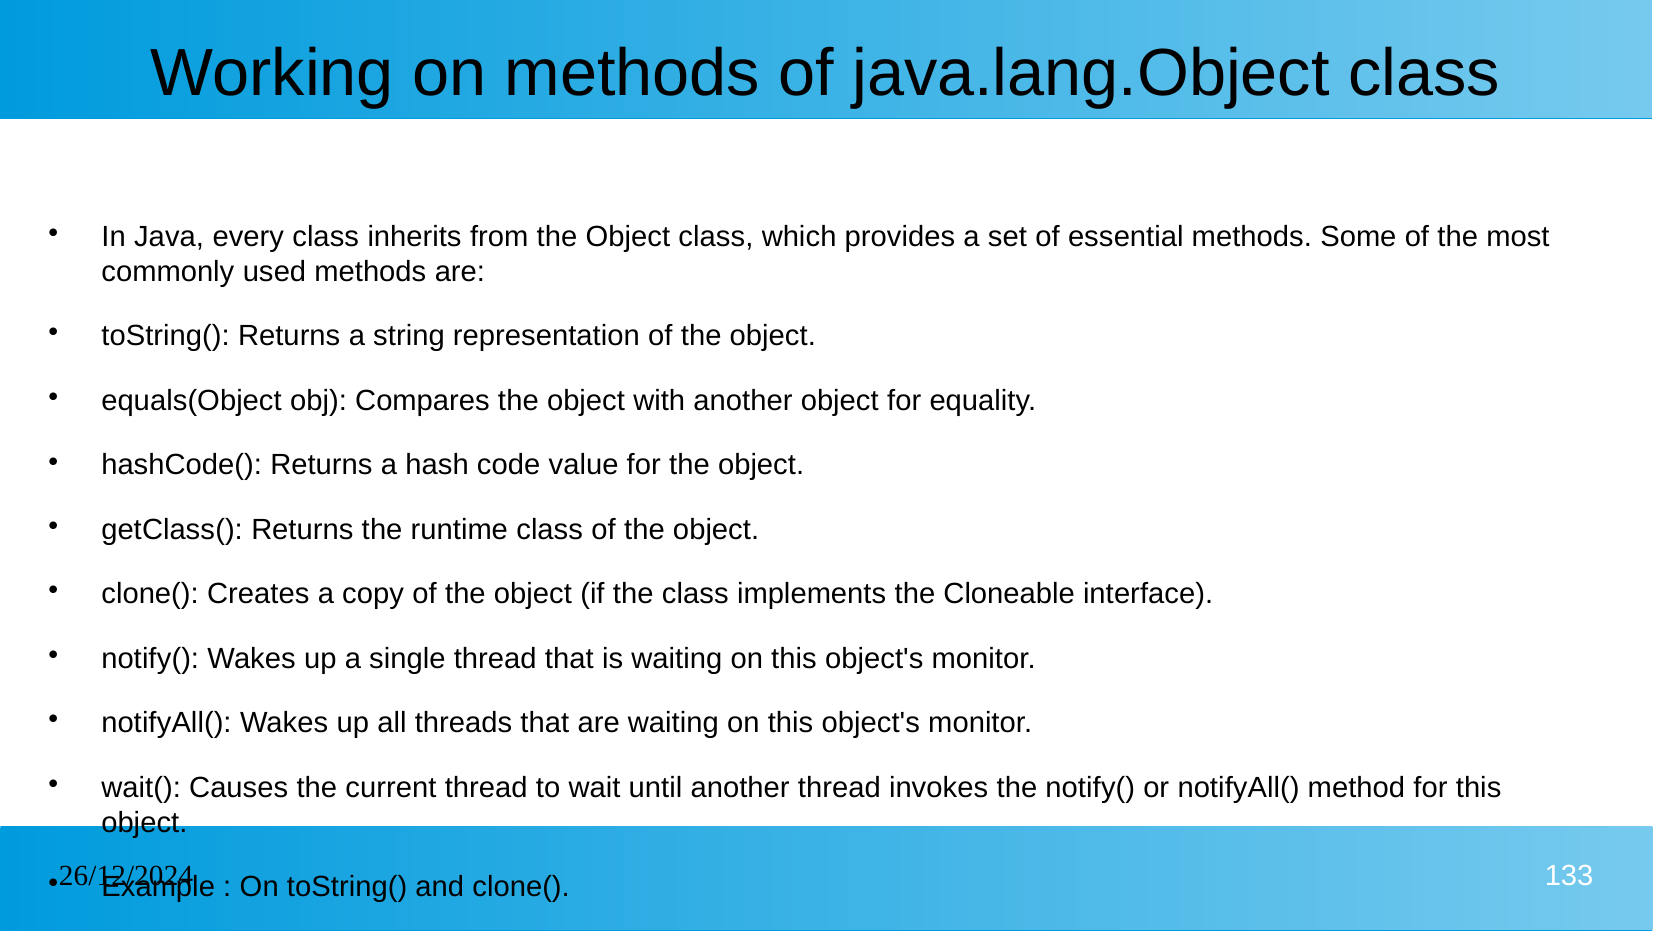

# Working on methods of java.lang.Object class

In Java, every class inherits from the Object class, which provides a set of essential methods. Some of the most commonly used methods are:
toString(): Returns a string representation of the object.
equals(Object obj): Compares the object with another object for equality.
hashCode(): Returns a hash code value for the object.
getClass(): Returns the runtime class of the object.
clone(): Creates a copy of the object (if the class implements the Cloneable interface).
notify(): Wakes up a single thread that is waiting on this object's monitor.
notifyAll(): Wakes up all threads that are waiting on this object's monitor.
wait(): Causes the current thread to wait until another thread invokes the notify() or notifyAll() method for this object.
Example : On toString() and clone().
26/12/2024
133